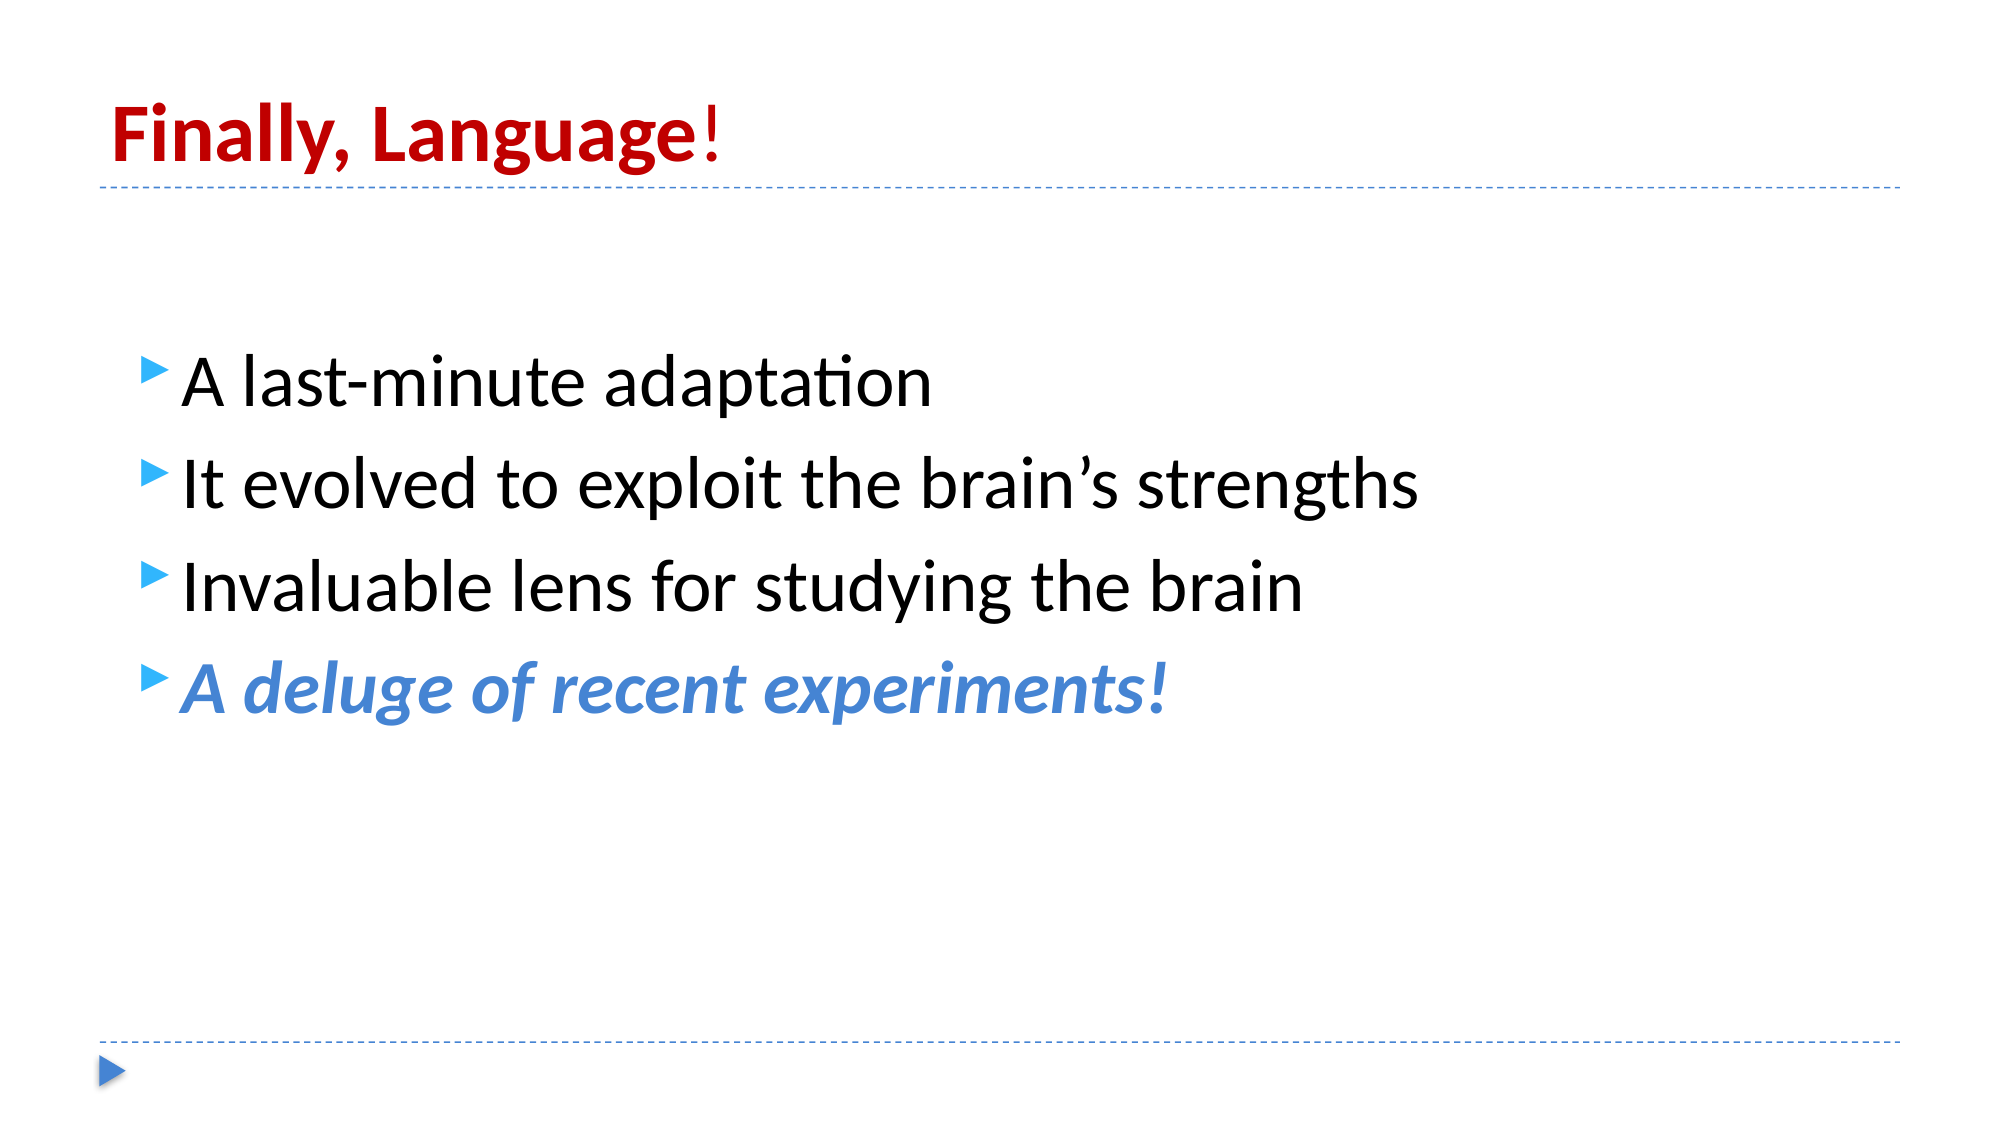

# Finally, Language!
A last-minute adaptation
It evolved to exploit the brain’s strengths
Invaluable lens for studying the brain
A deluge of recent experiments!